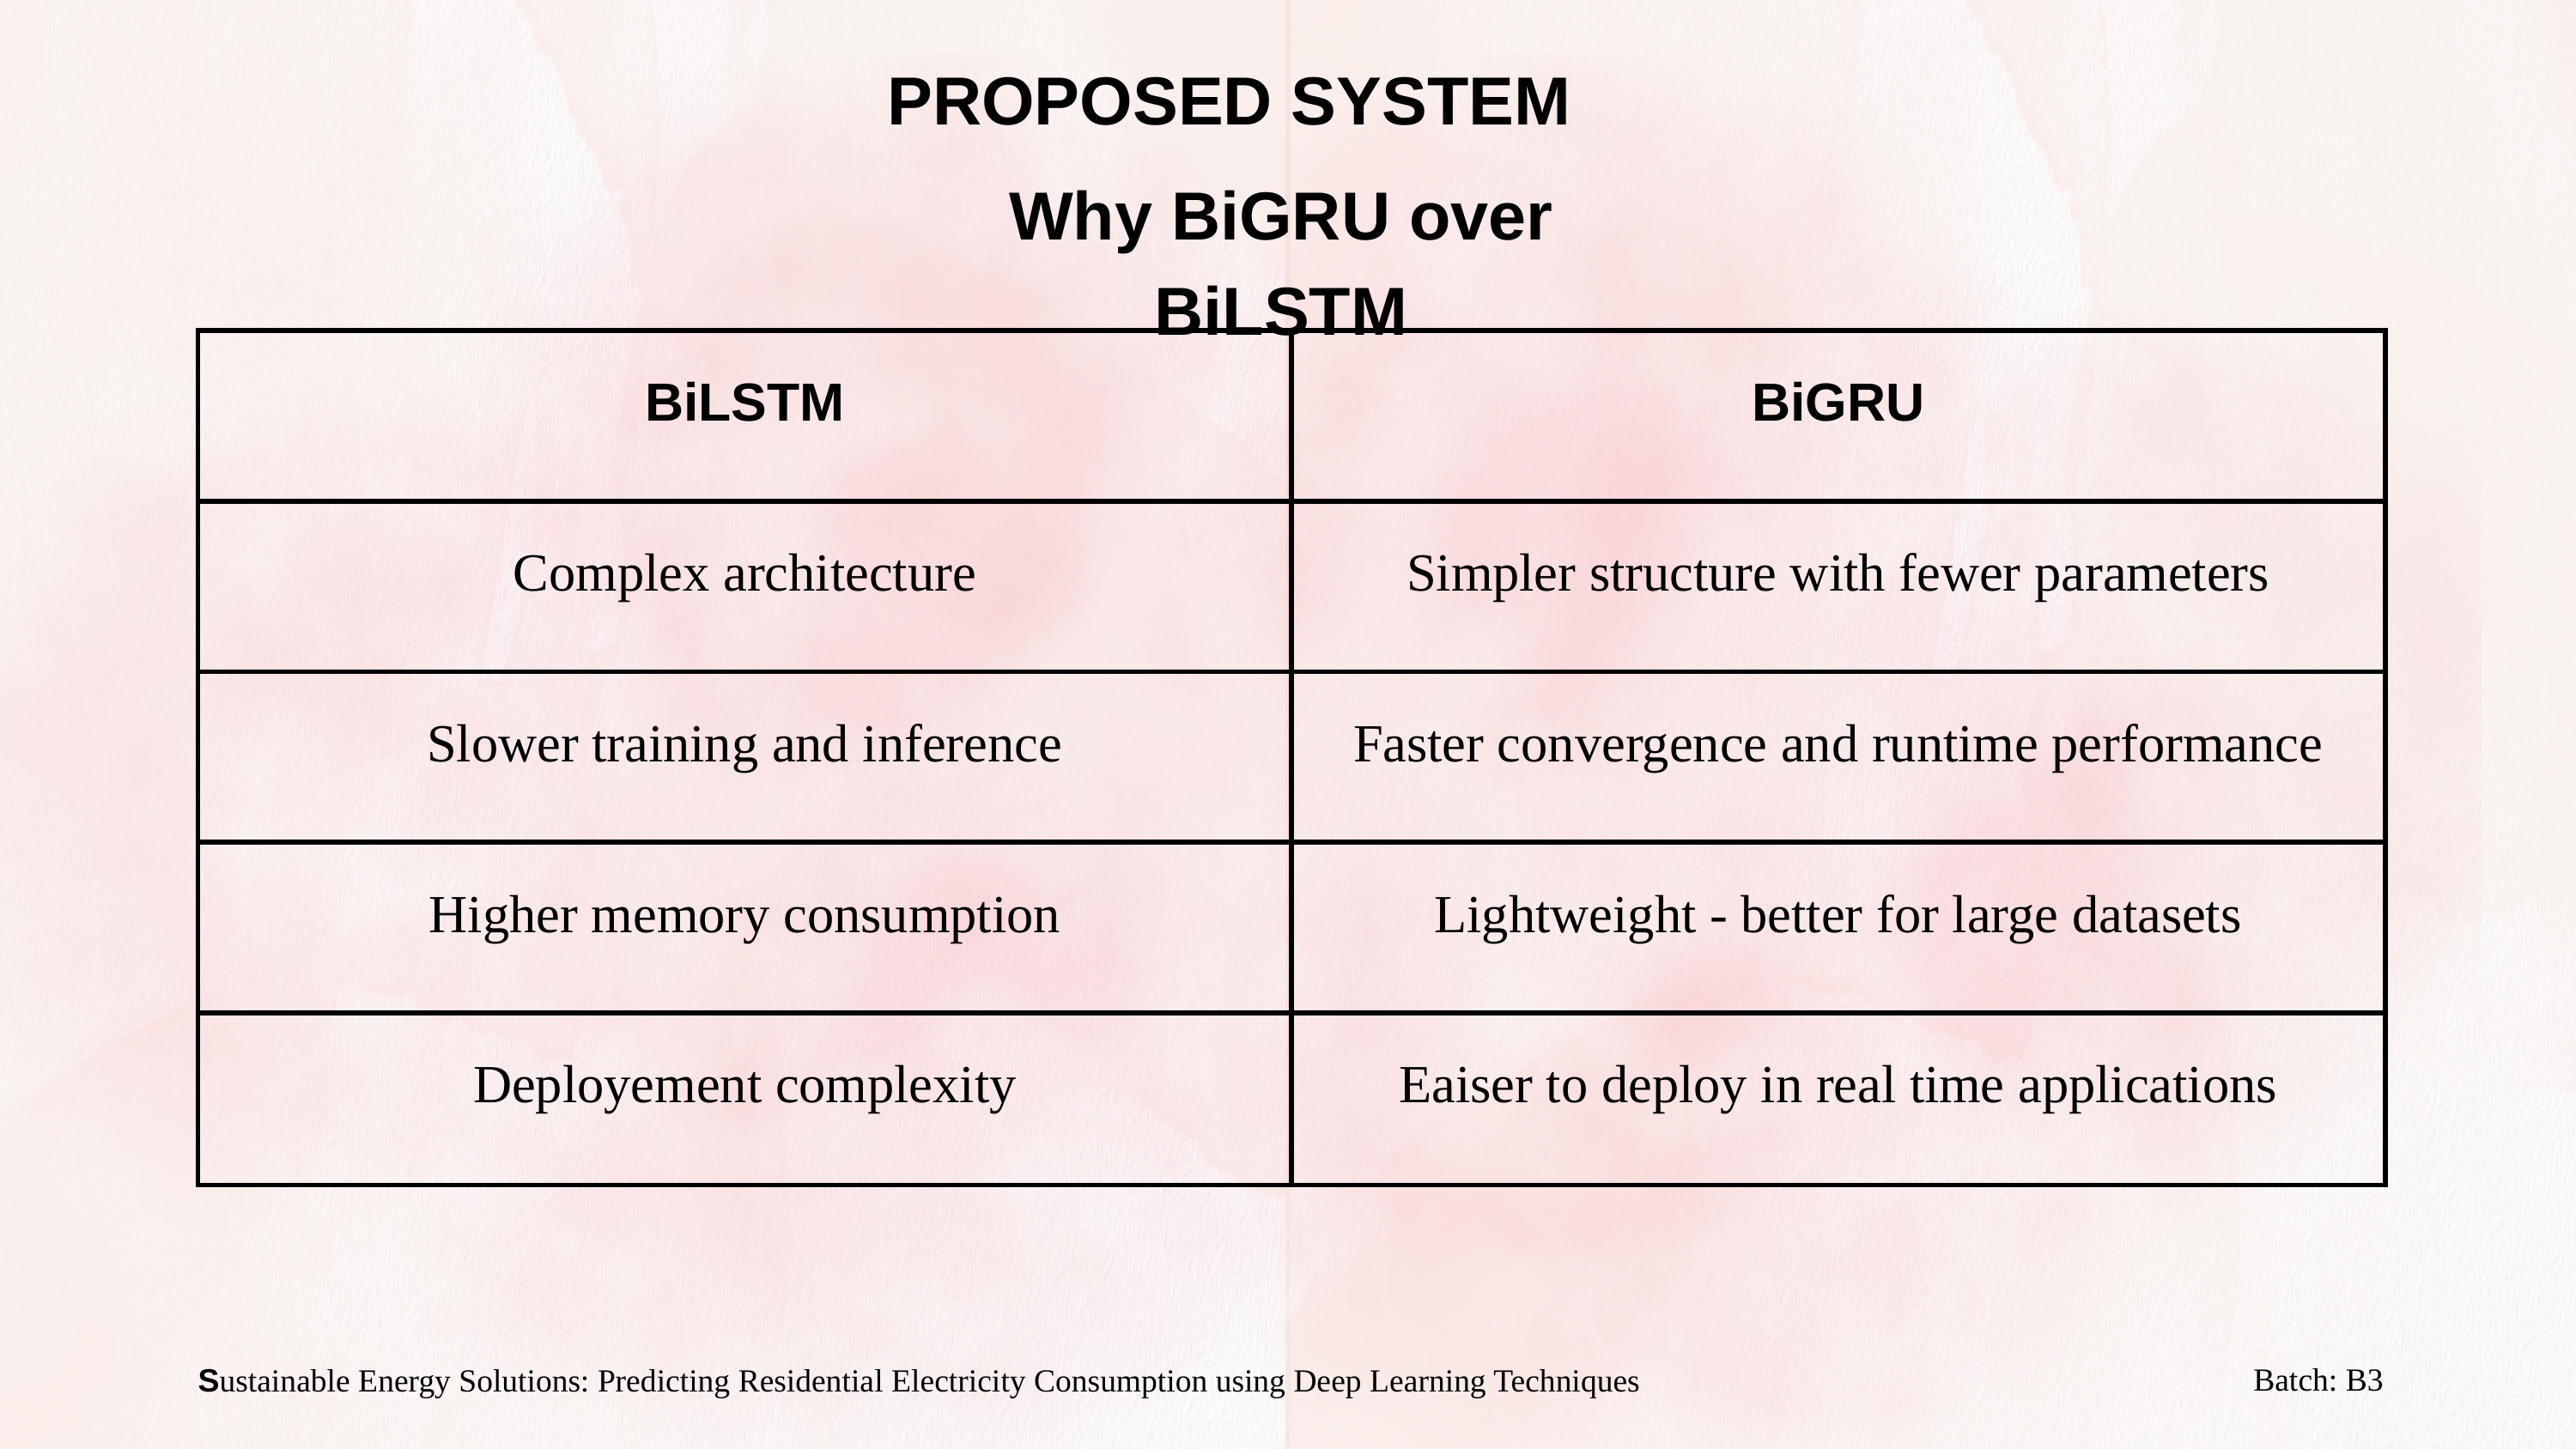

PROPOSED SYSTEM

Why BiGRU over BiLSTM
| BiLSTM | BiGRU |
| --- | --- |
| Complex architecture | Simpler structure with fewer parameters |
| Slower training and inference | Faster convergence and runtime performance |
| Higher memory consumption | Lightweight - better for large datasets |
| Deployement complexity | Eaiser to deploy in real time applications |
Batch: B3

Sustainable Energy Solutions: Predicting Residential Electricity Consumption using Deep Learning Techniques